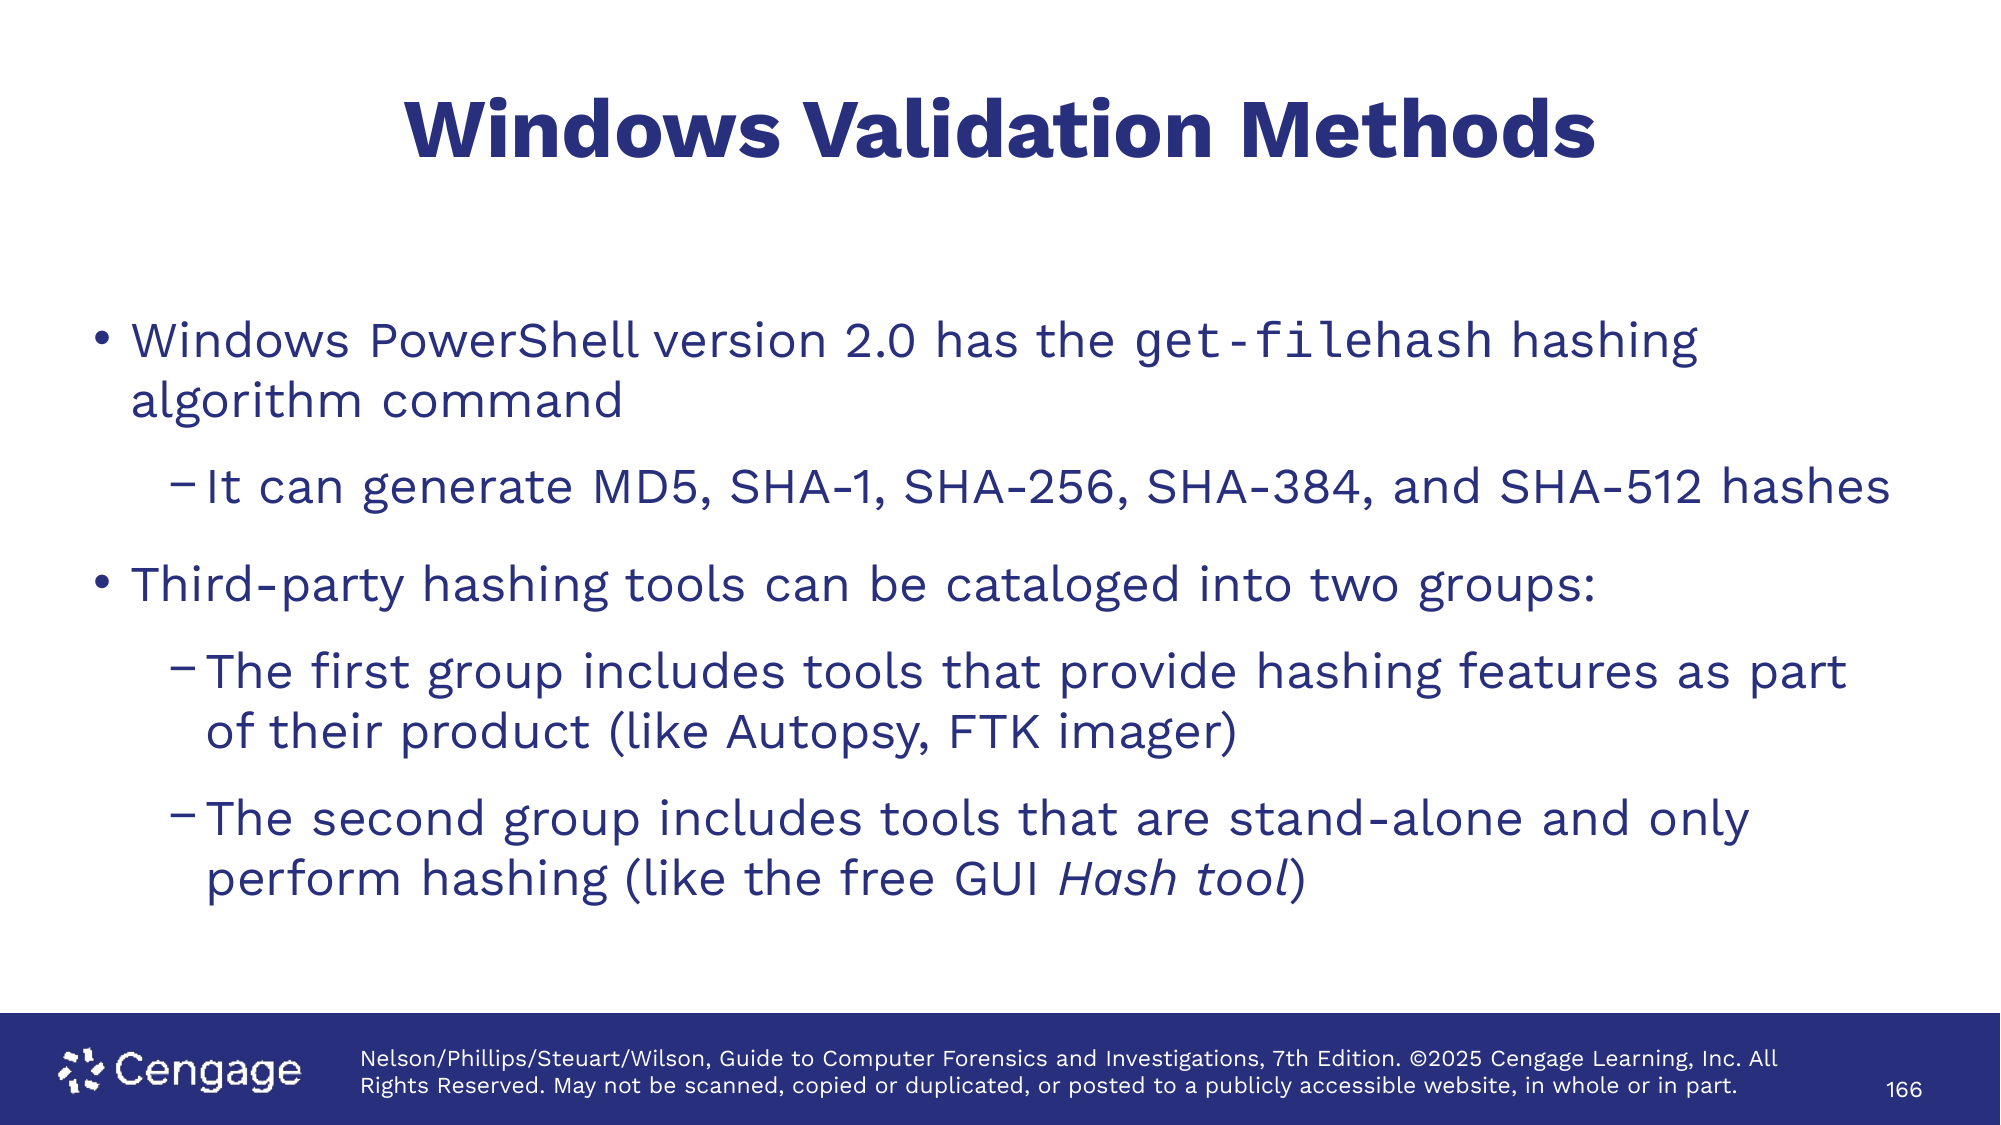

# Windows Validation Methods
Windows PowerShell version 2.0 has the get-filehash hashing algorithm command
It can generate MD5, SHA-1, SHA-256, SHA-384, and SHA-512 hashes
Third-party hashing tools can be cataloged into two groups:
The first group includes tools that provide hashing features as part of their product (like Autopsy, FTK imager)
The second group includes tools that are stand-alone and only perform hashing (like the free GUI Hash tool)